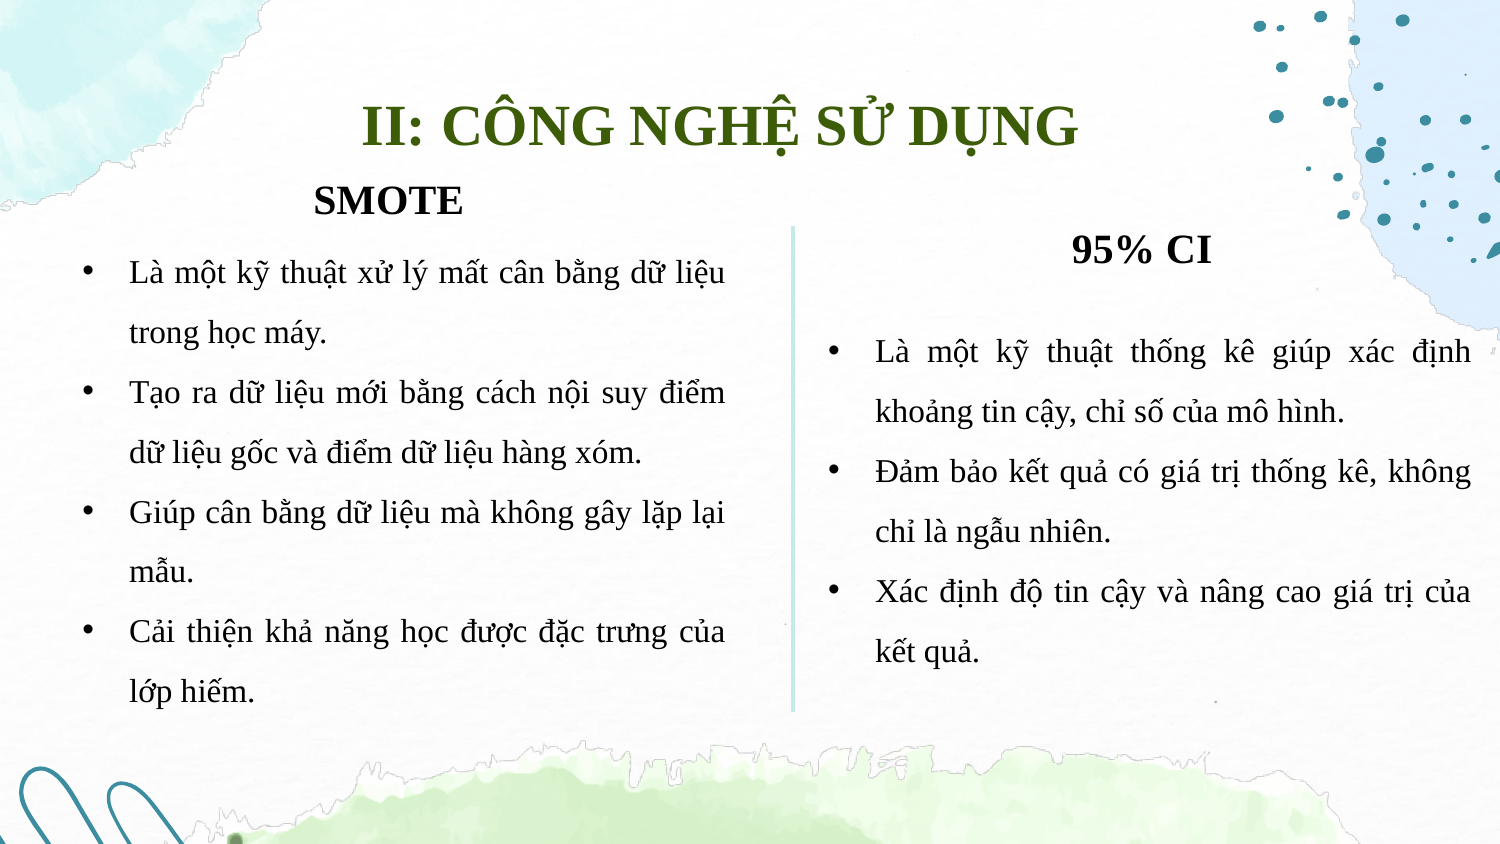

II: CÔNG NGHỆ SỬ DỤNG
SMOTE
95% CI
Là một kỹ thuật xử lý mất cân bằng dữ liệu trong học máy.
Tạo ra dữ liệu mới bằng cách nội suy điểm dữ liệu gốc và điểm dữ liệu hàng xóm.
Giúp cân bằng dữ liệu mà không gây lặp lại mẫu.
Cải thiện khả năng học được đặc trưng của lớp hiếm.
Là một kỹ thuật thống kê giúp xác định khoảng tin cậy, chỉ số của mô hình.
Đảm bảo kết quả có giá trị thống kê, không chỉ là ngẫu nhiên.
Xác định độ tin cậy và nâng cao giá trị của kết quả.